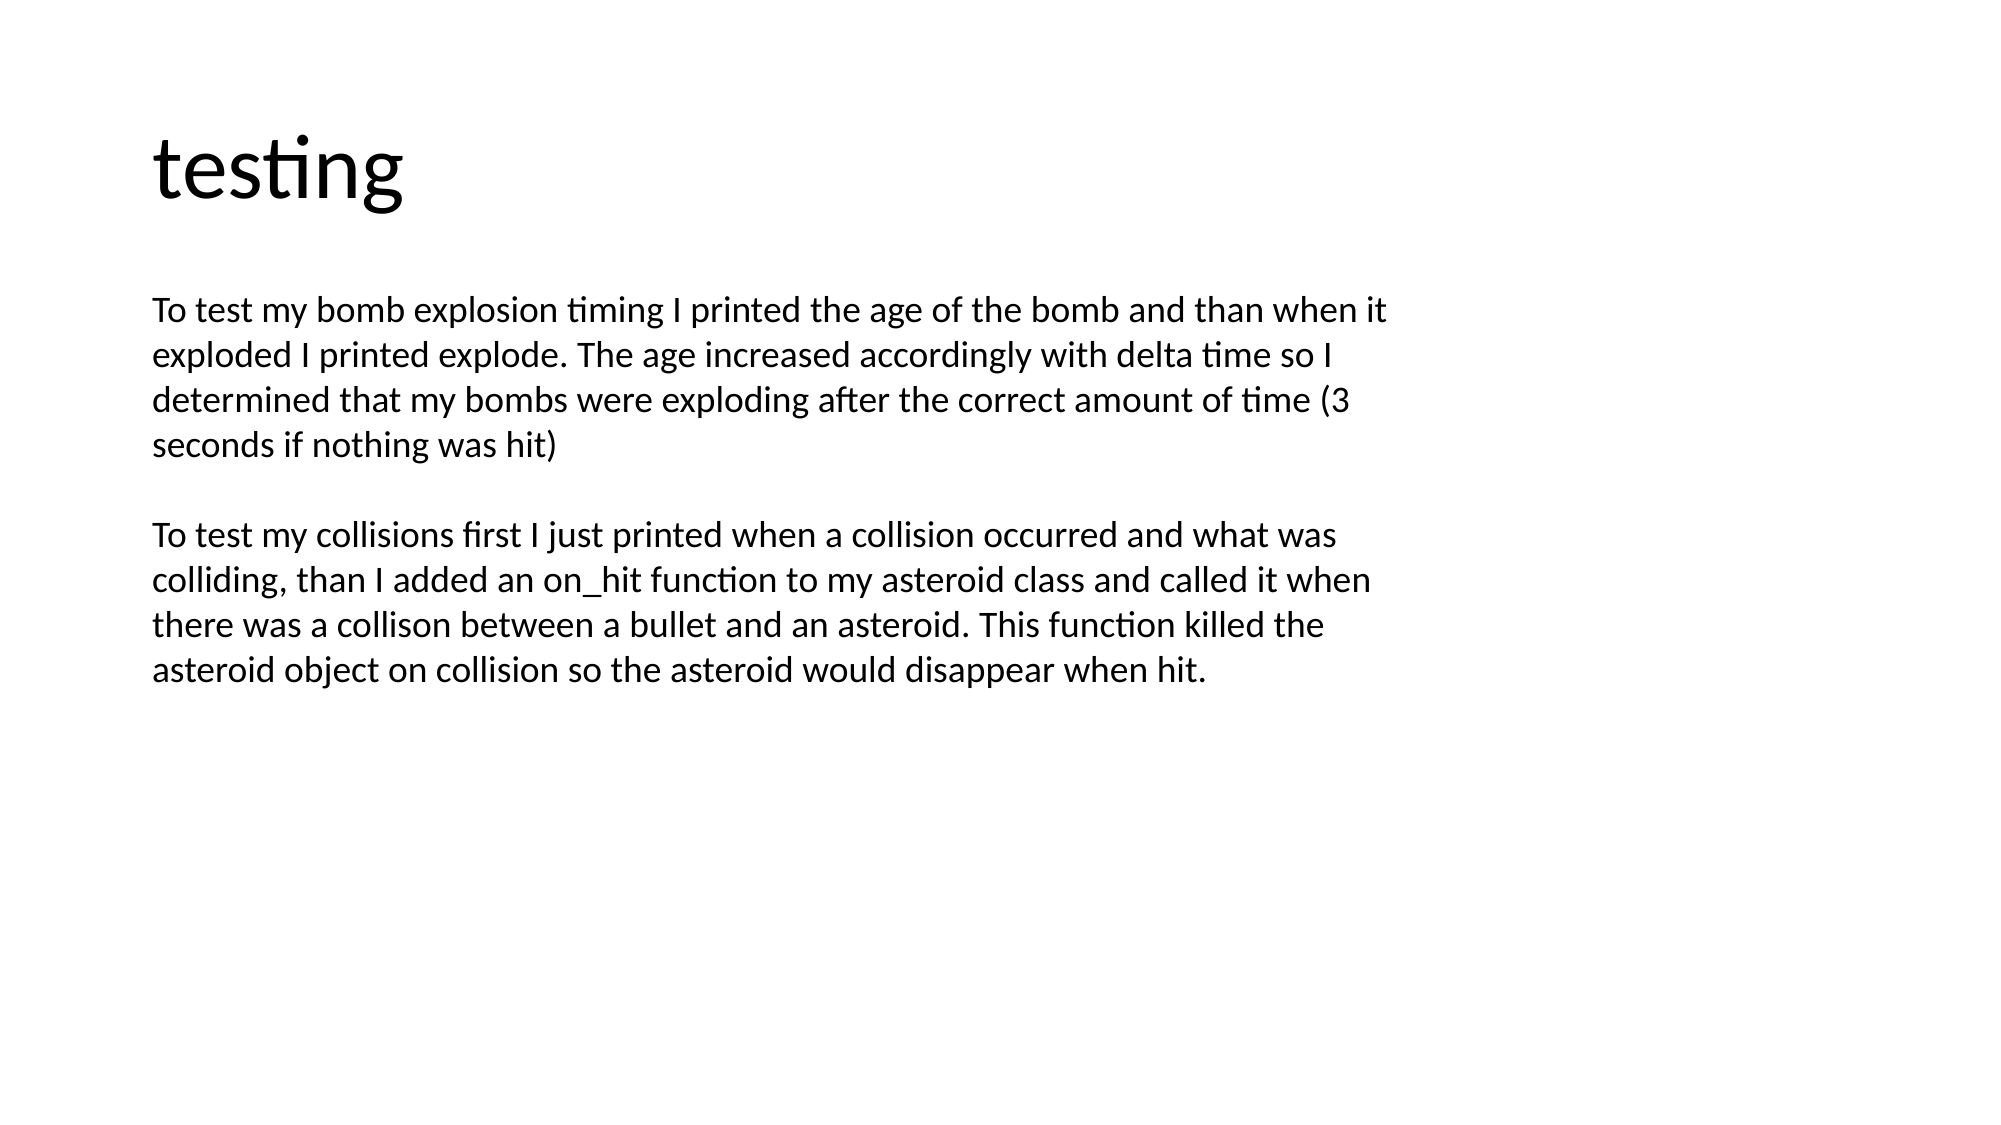

# testing
To test my bomb explosion timing I printed the age of the bomb and than when it exploded I printed explode. The age increased accordingly with delta time so I determined that my bombs were exploding after the correct amount of time (3 seconds if nothing was hit)

To test my collisions first I just printed when a collision occurred and what was colliding, than I added an on_hit function to my asteroid class and called it when there was a collison between a bullet and an asteroid. This function killed the asteroid object on collision so the asteroid would disappear when hit.